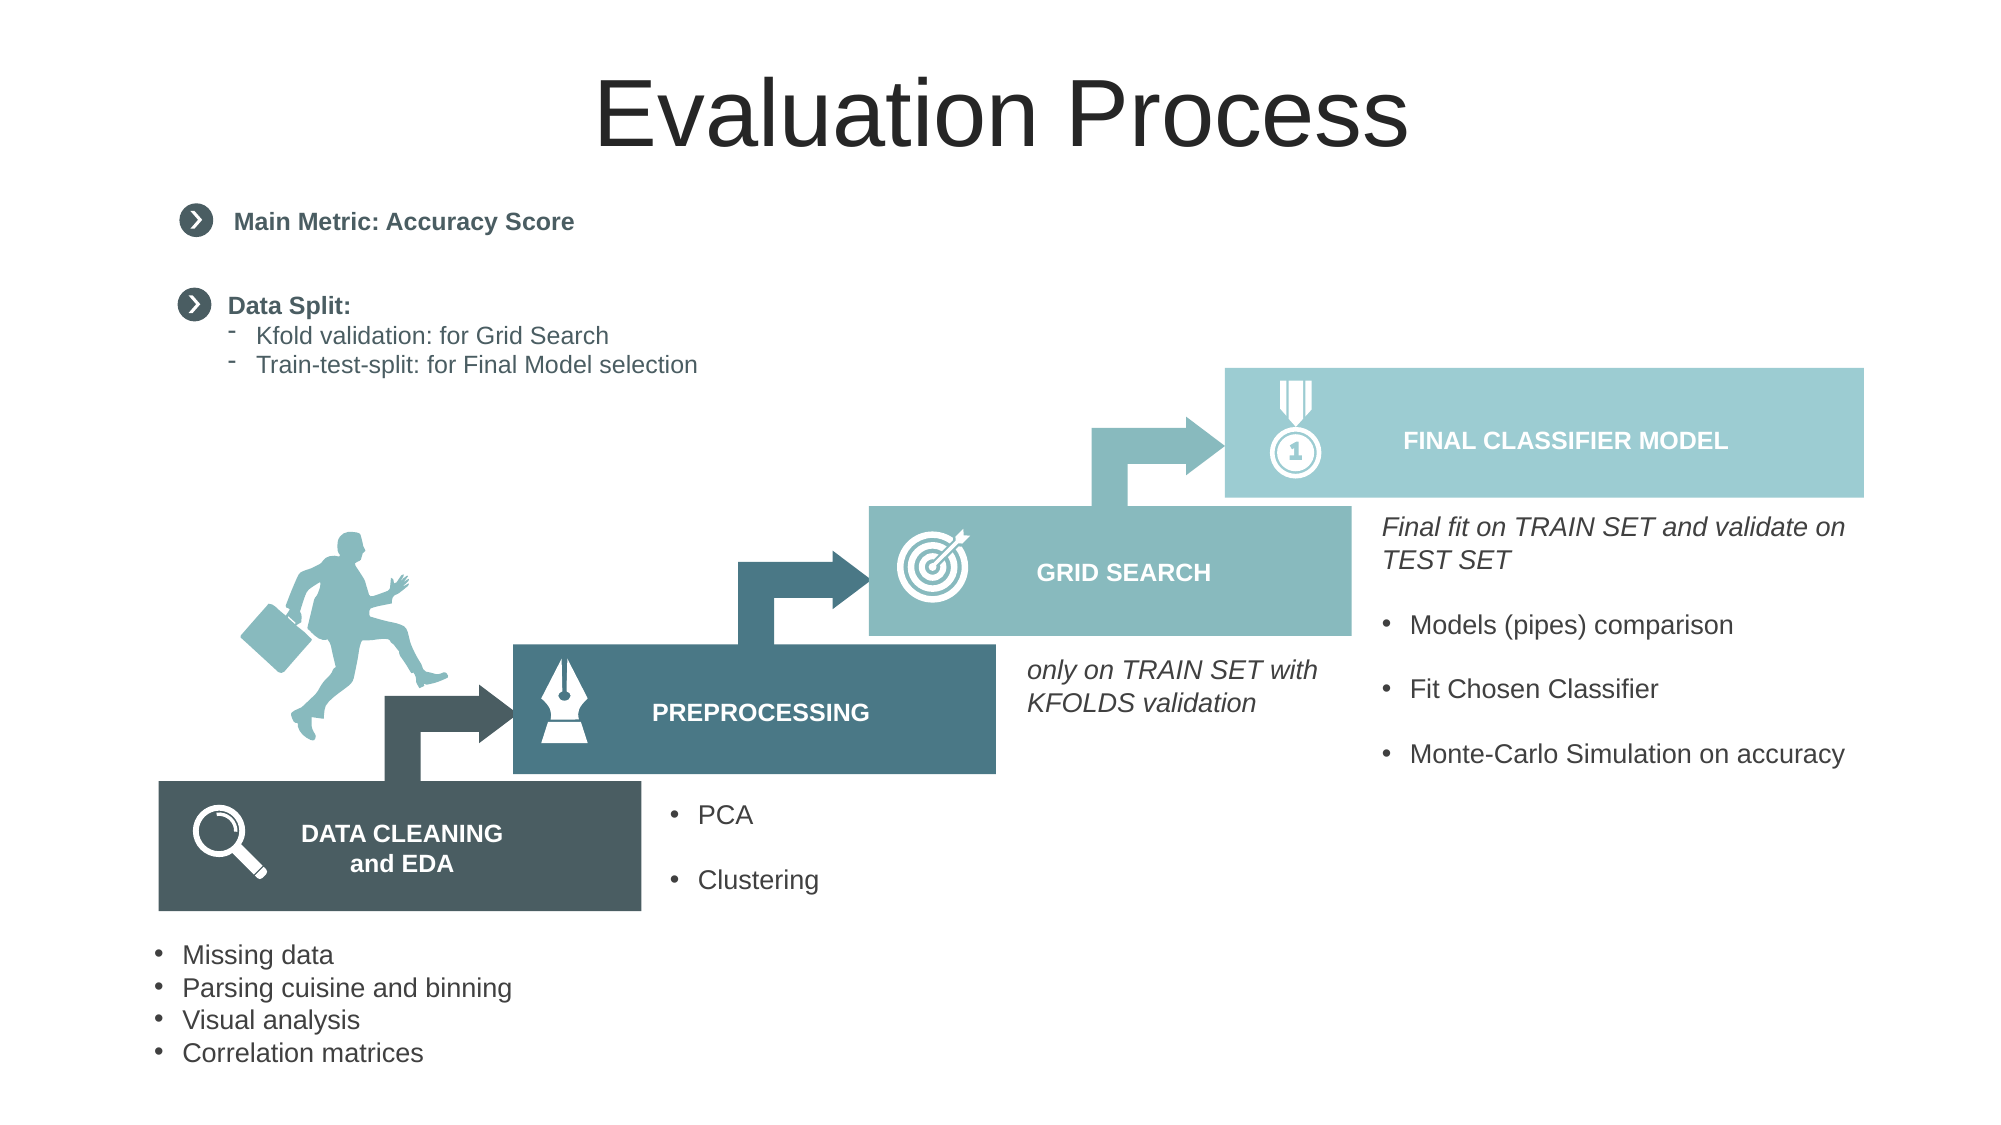

Evaluation Process
Main Metric: Accuracy Score

Data Split:
Kfold validation: for Grid Search
Train-test-split: for Final Model selection

FINAL CLASSIFIER MODEL

Final fit on TRAIN SET and validate on TEST SET

Models (pipes) comparison

Fit Chosen Classifier

Monte-Carlo Simulation on accuracy

GRID SEARCH

only on TRAIN SET with KFOLDS validation

PREPROCESSING

PCA

Clustering

DATA CLEANING
and EDA

Missing data
Parsing cuisine and binning
Visual analysis
Correlation matrices